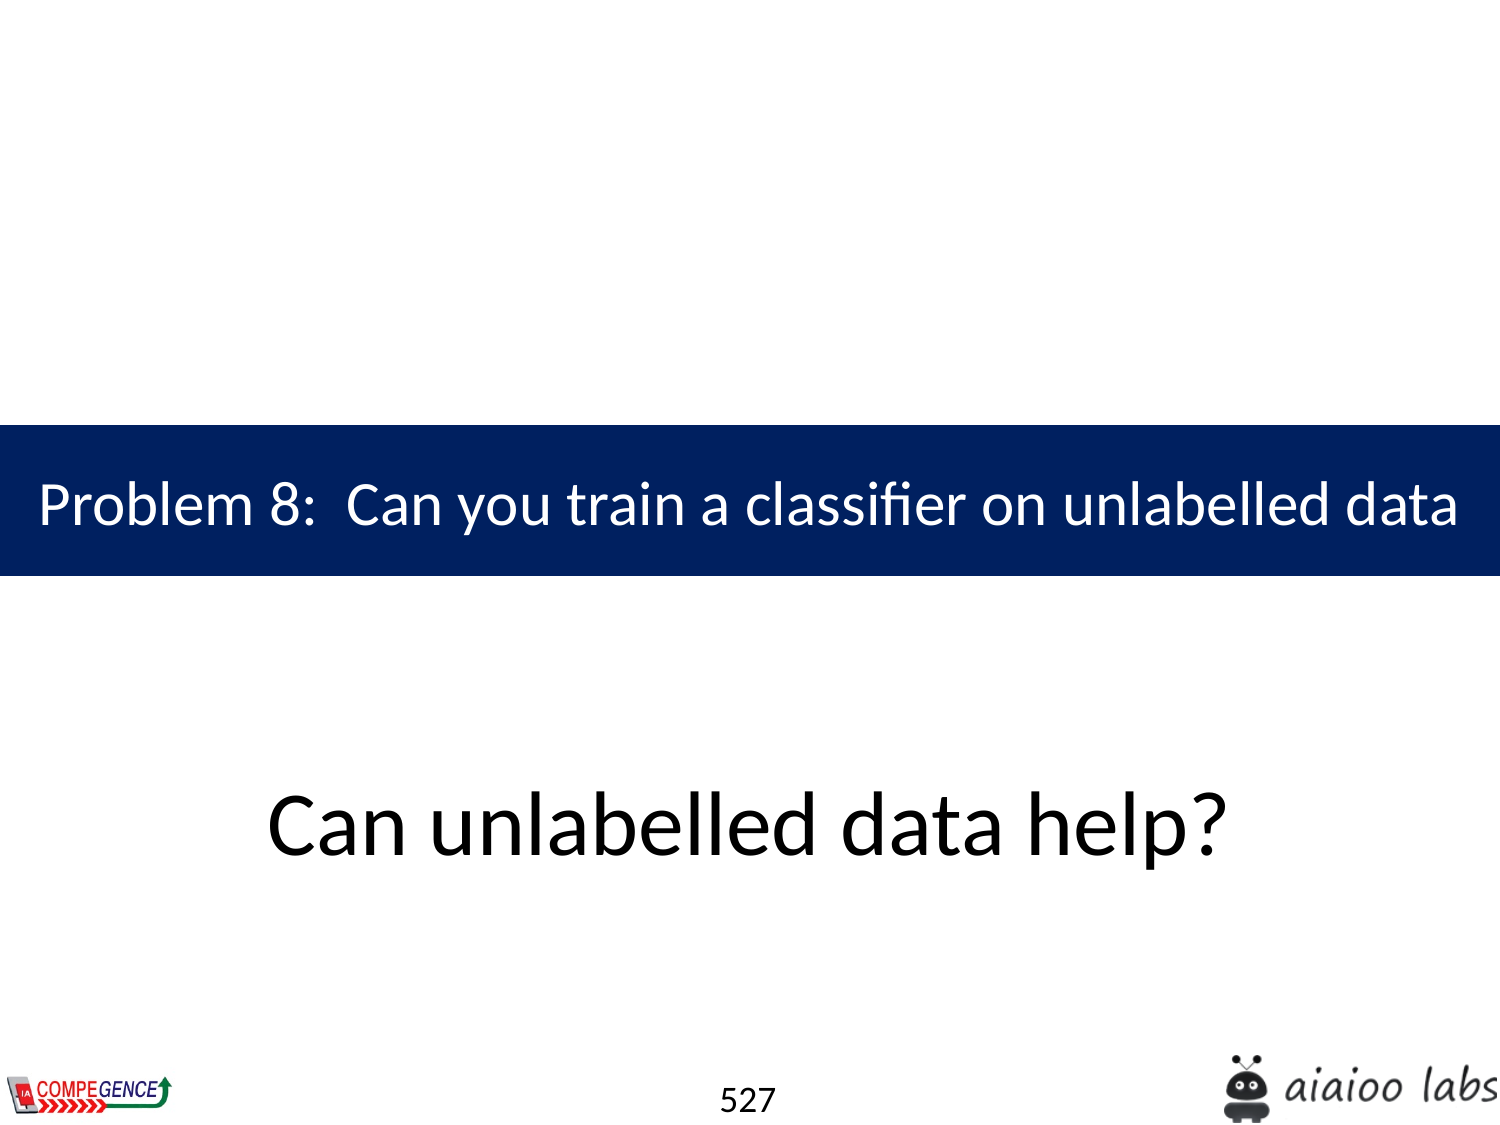

Problem 8:  Can you train a classifier on unlabelled data
# Can unlabelled data help?